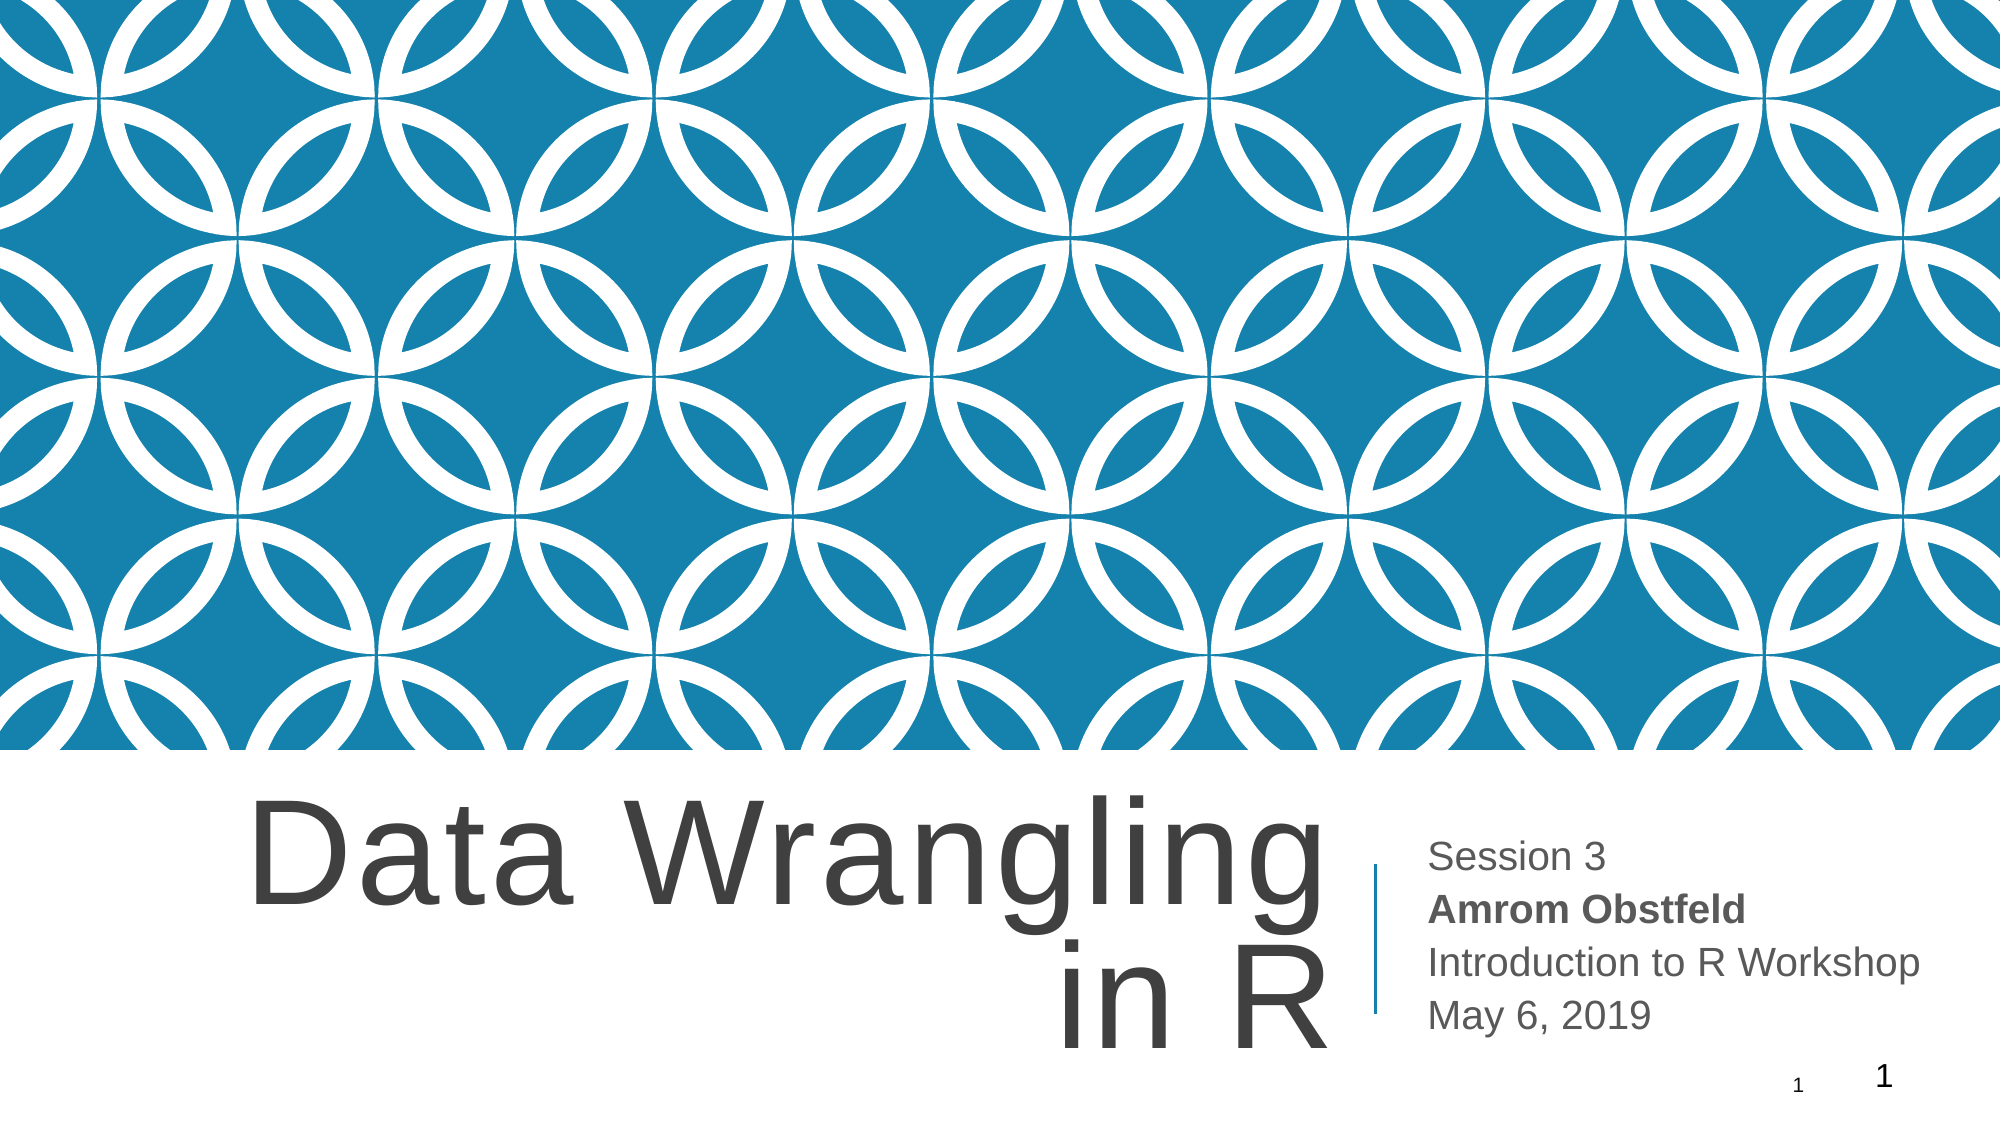

# Data Wrangling in R
Session 3
Amrom Obstfeld
Introduction to R Workshop
May 6, 2019
1